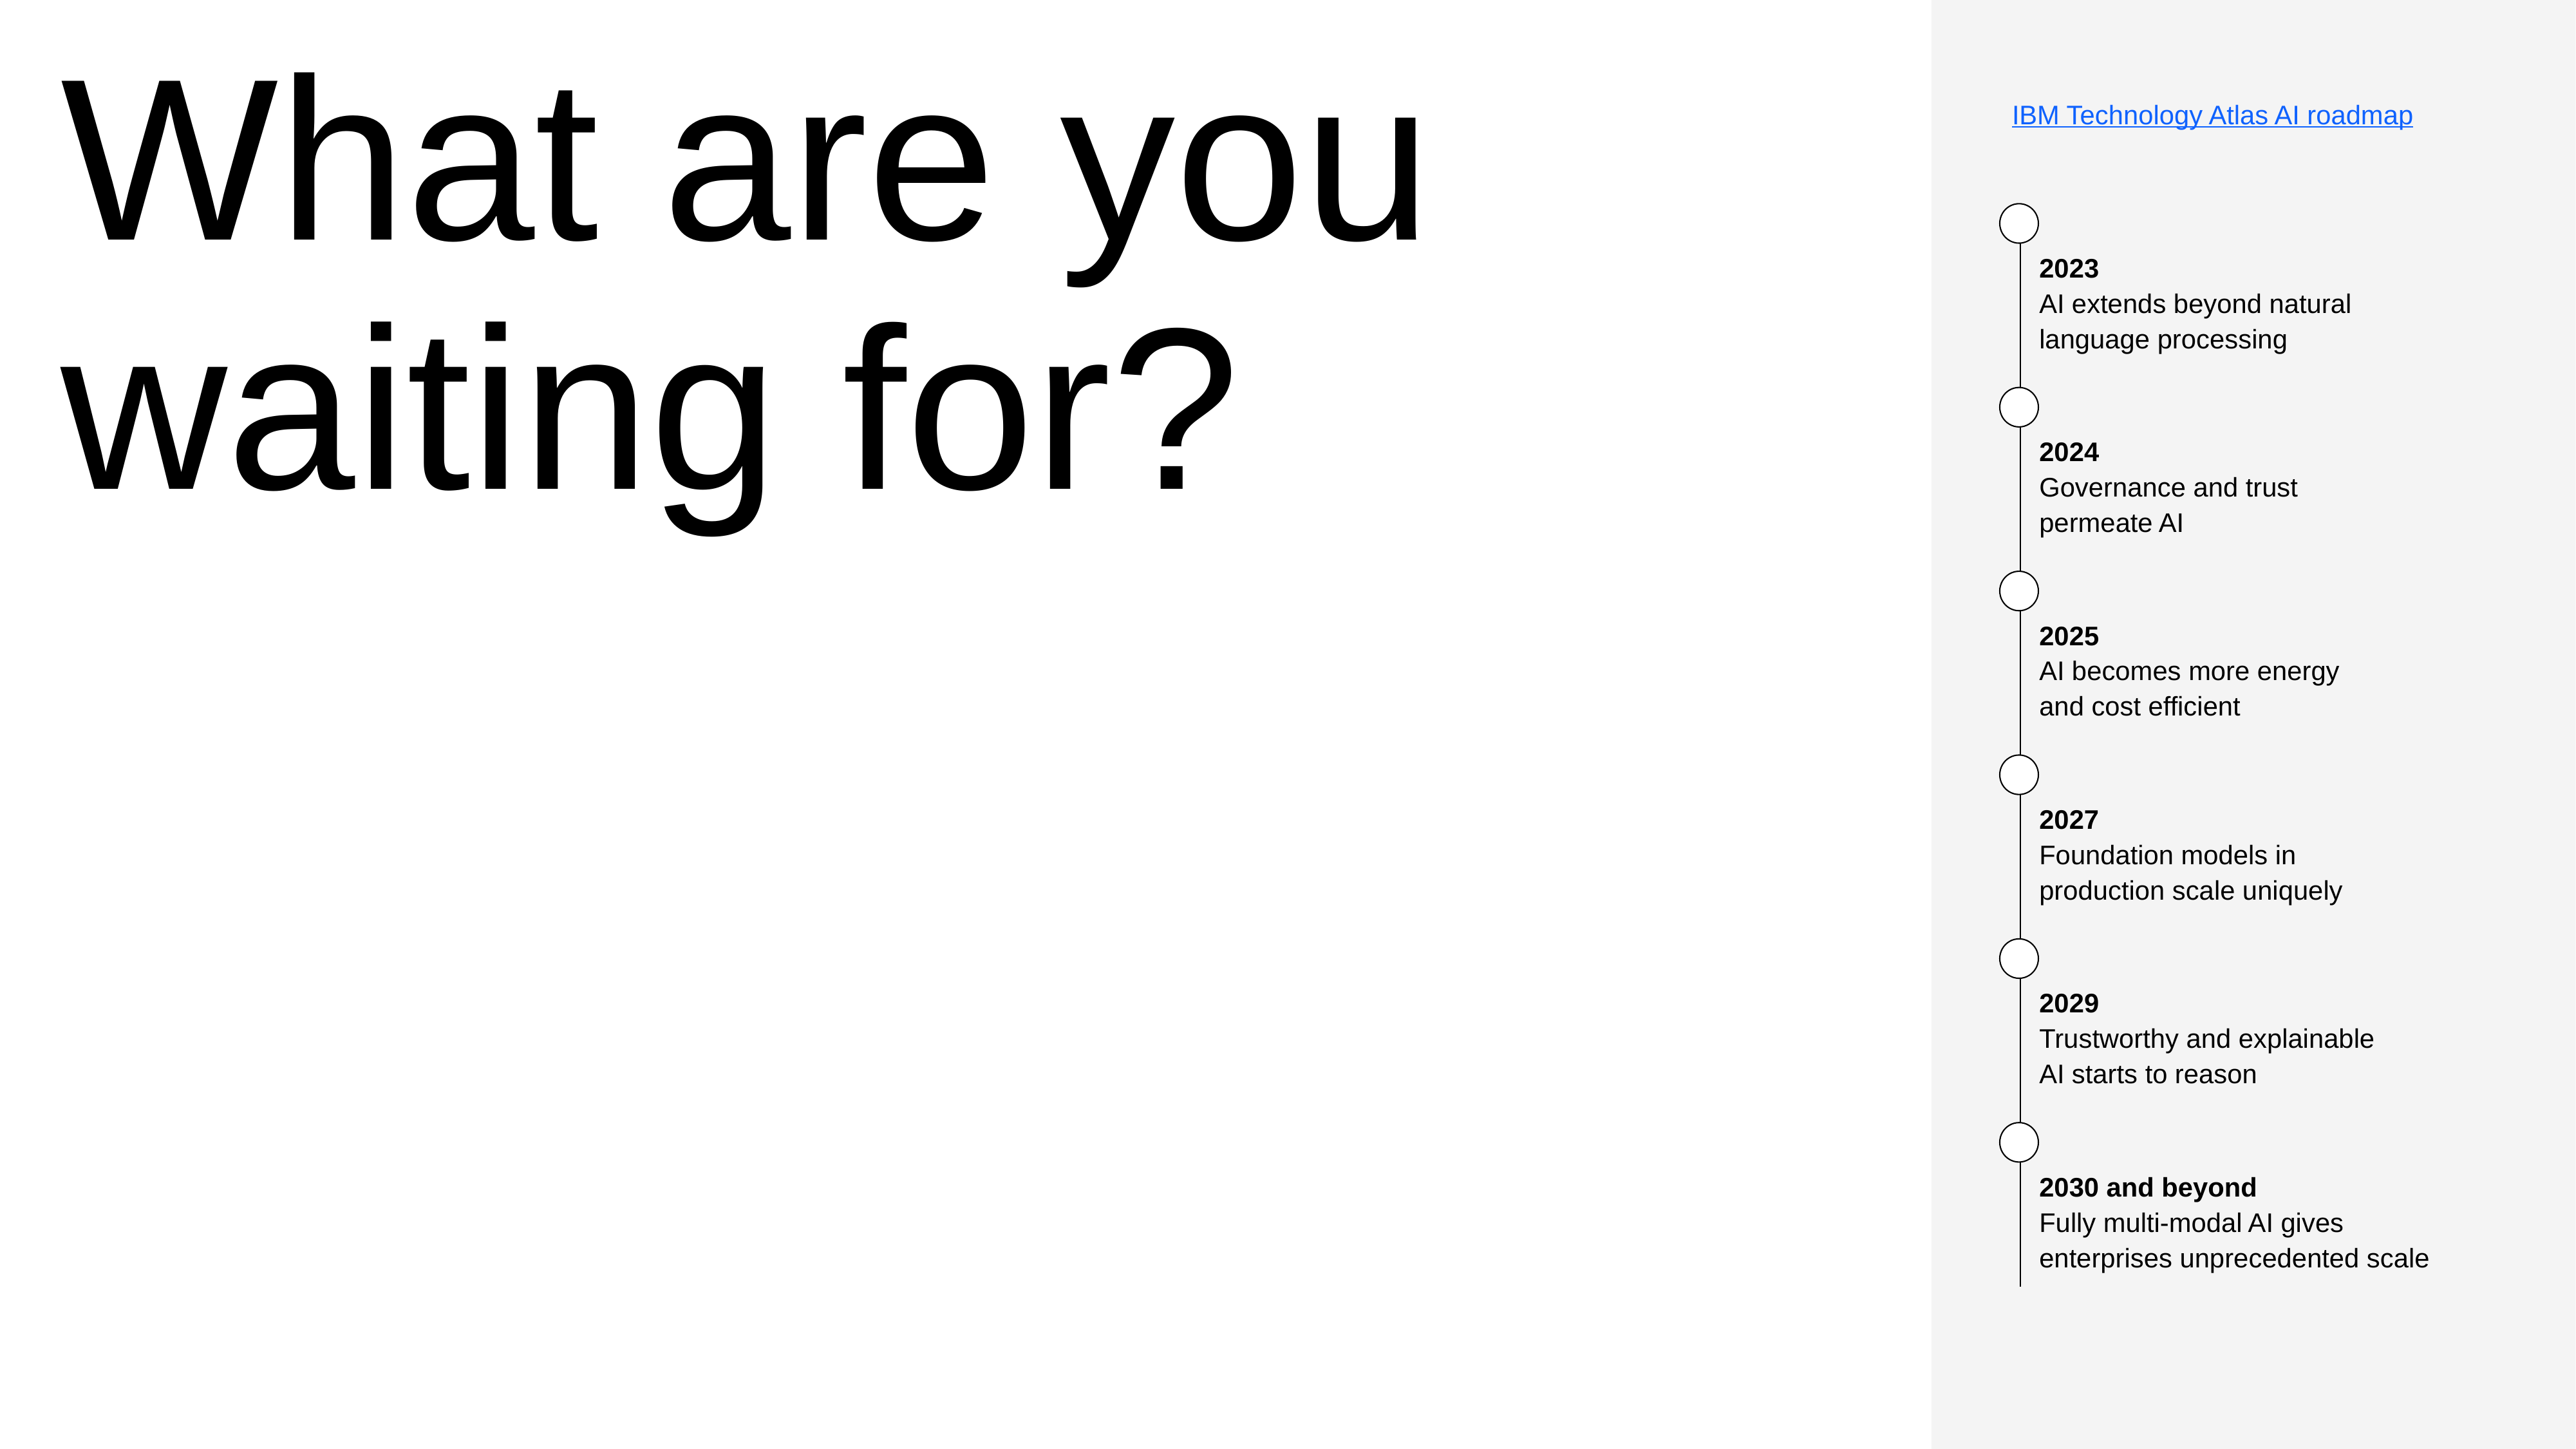

# What are you waiting for?
IBM Technology Atlas AI roadmap

2023
AI extends beyond natural language processing

2024
Governance and trust permeate AI

2025
AI becomes more energy and cost efficient

2027
Foundation models in production scale uniquely

2029
Trustworthy and explainable
AI starts to reason

2030 and beyond
Fully multi-modal AI gives enterprises unprecedented scale